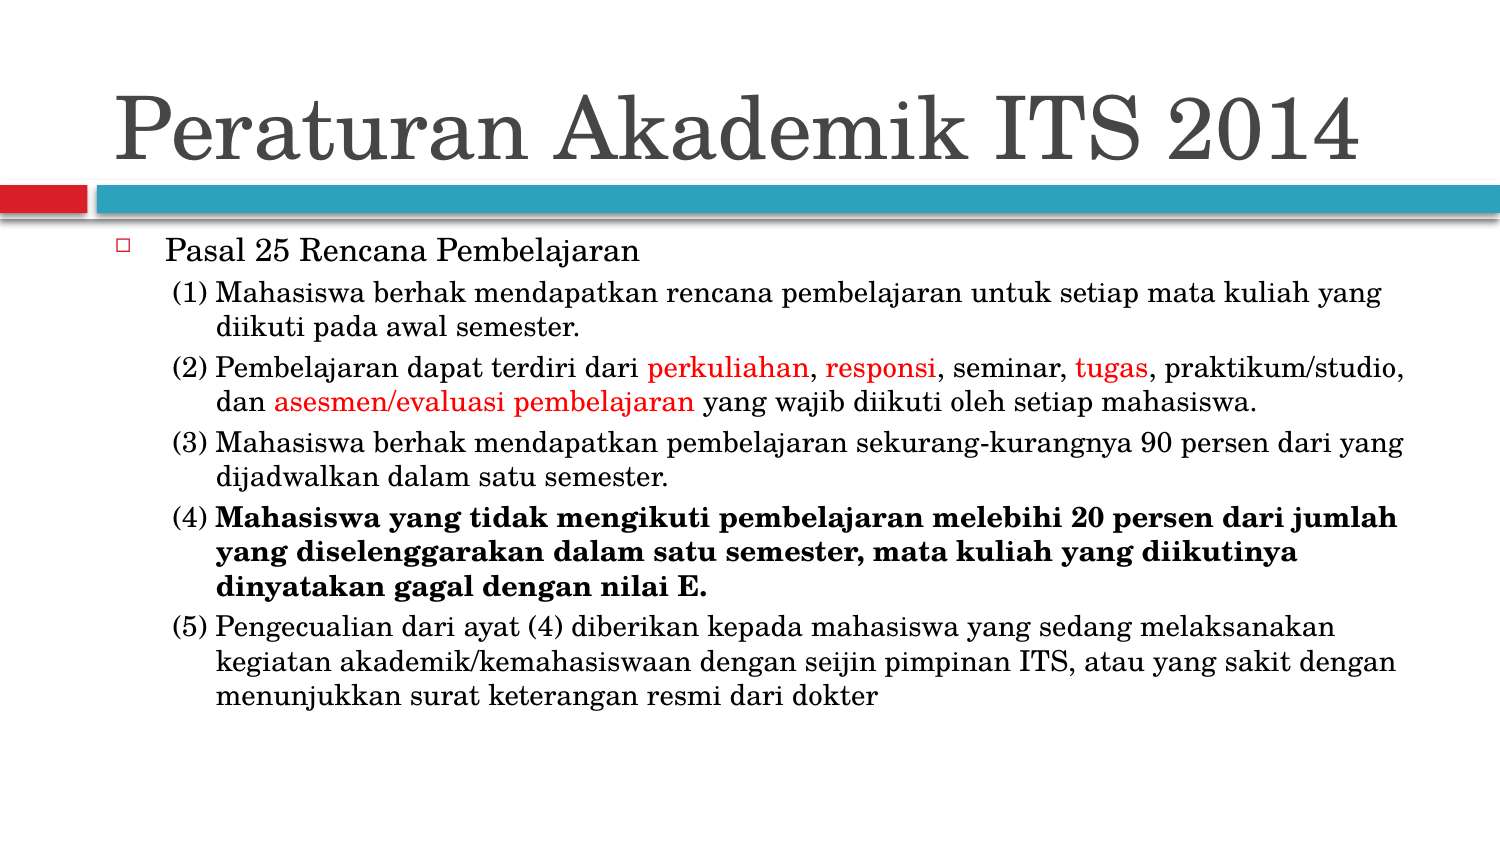

# Peraturan Akademik ITS 2014
Pasal 25 Rencana Pembelajaran
(1) Mahasiswa berhak mendapatkan rencana pembelajaran untuk setiap mata kuliah yang diikuti pada awal semester.
(2) Pembelajaran dapat terdiri dari perkuliahan, responsi, seminar, tugas, praktikum/studio, dan asesmen/evaluasi pembelajaran yang wajib diikuti oleh setiap mahasiswa.
(3) Mahasiswa berhak mendapatkan pembelajaran sekurang-kurangnya 90 persen dari yang dijadwalkan dalam satu semester.
(4) Mahasiswa yang tidak mengikuti pembelajaran melebihi 20 persen dari jumlah yang diselenggarakan dalam satu semester, mata kuliah yang diikutinya dinyatakan gagal dengan nilai E.
(5) Pengecualian dari ayat (4) diberikan kepada mahasiswa yang sedang melaksanakan kegiatan akademik/kemahasiswaan dengan seijin pimpinan ITS, atau yang sakit dengan menunjukkan surat keterangan resmi dari dokter